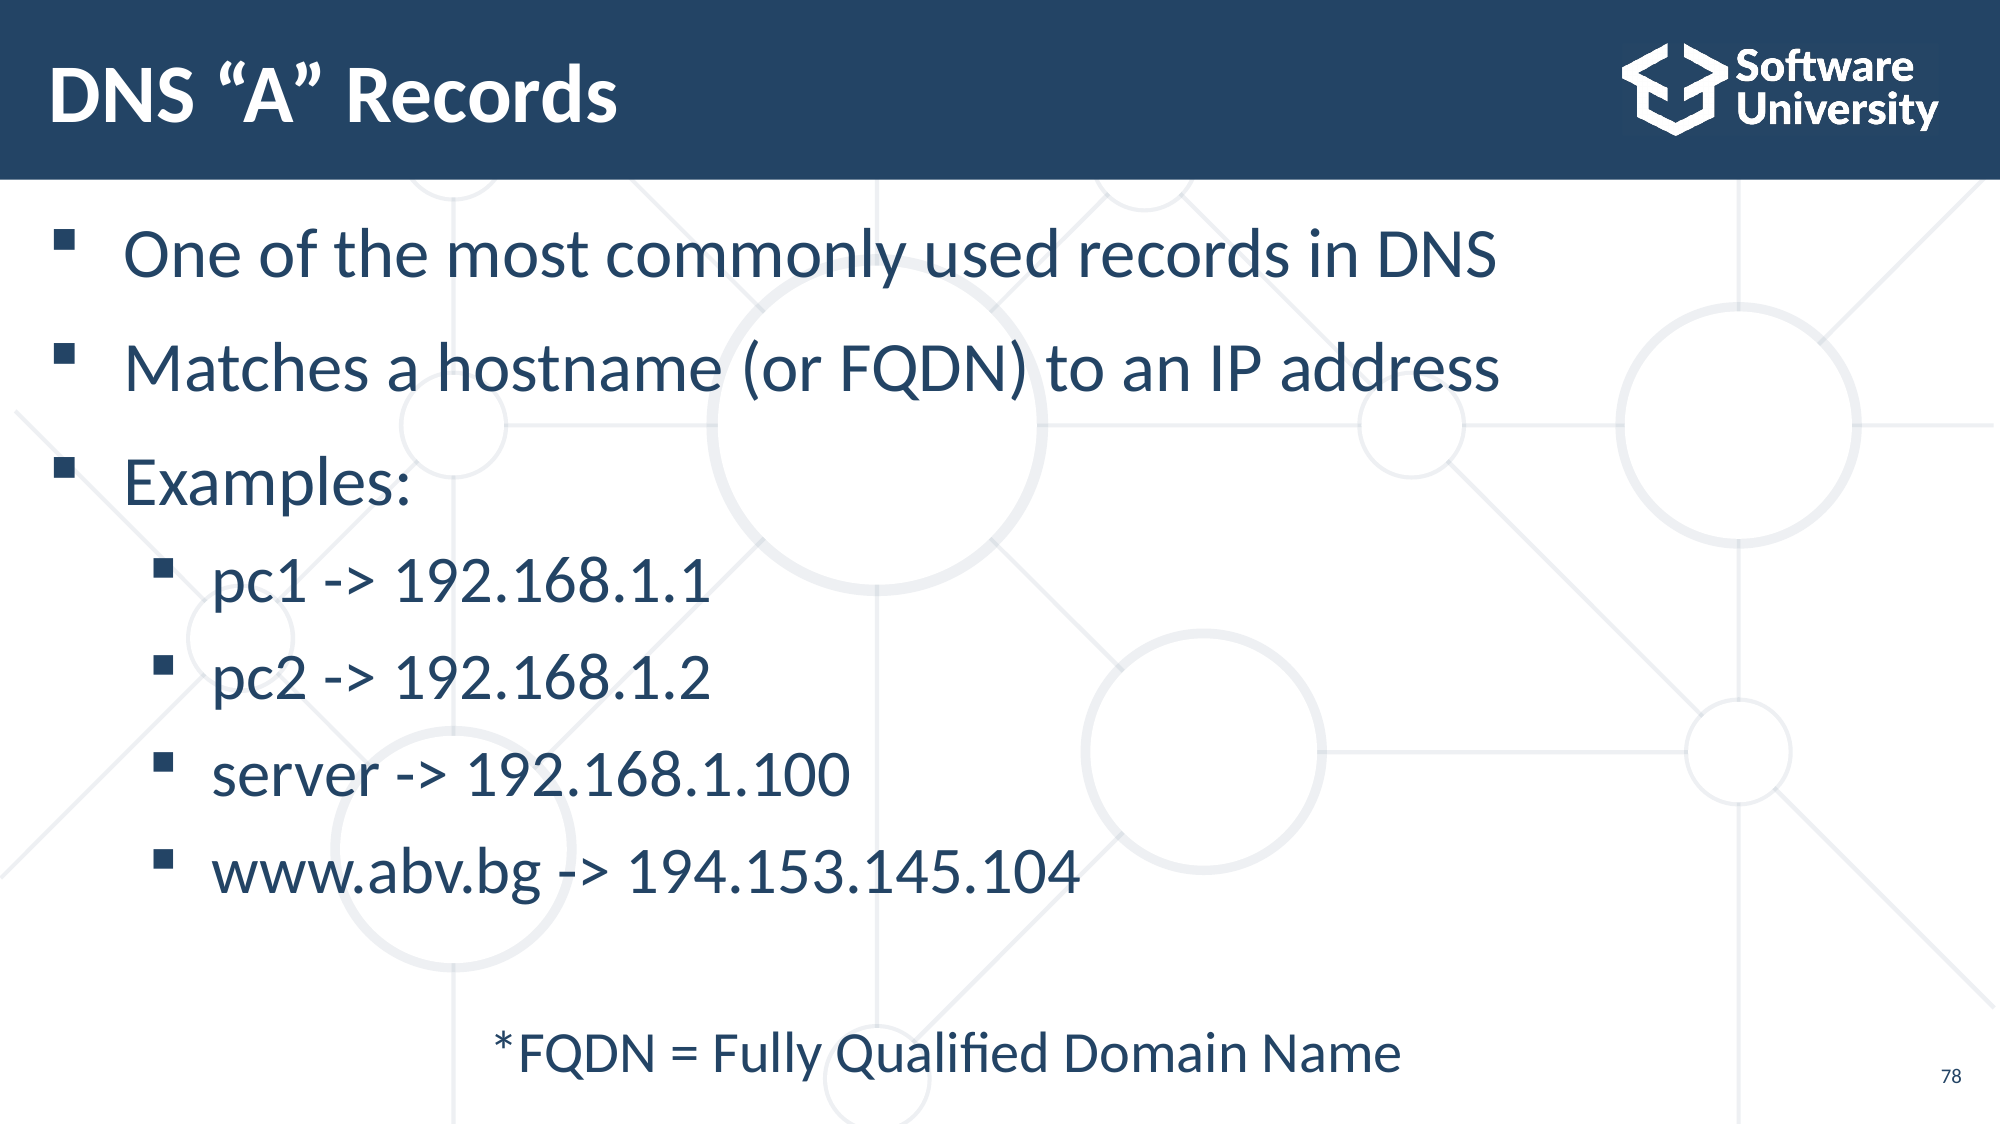

# DNS “A” Records
One of the most commonly used records in DNS
Matches a hostname (or FQDN) to an IP address
Examples:
pc1 -> 192.168.1.1
pc2 -> 192.168.1.2
server -> 192.168.1.100
www.abv.bg -> 194.153.145.104

*FQDN = Fully Qualified Domain Name
78